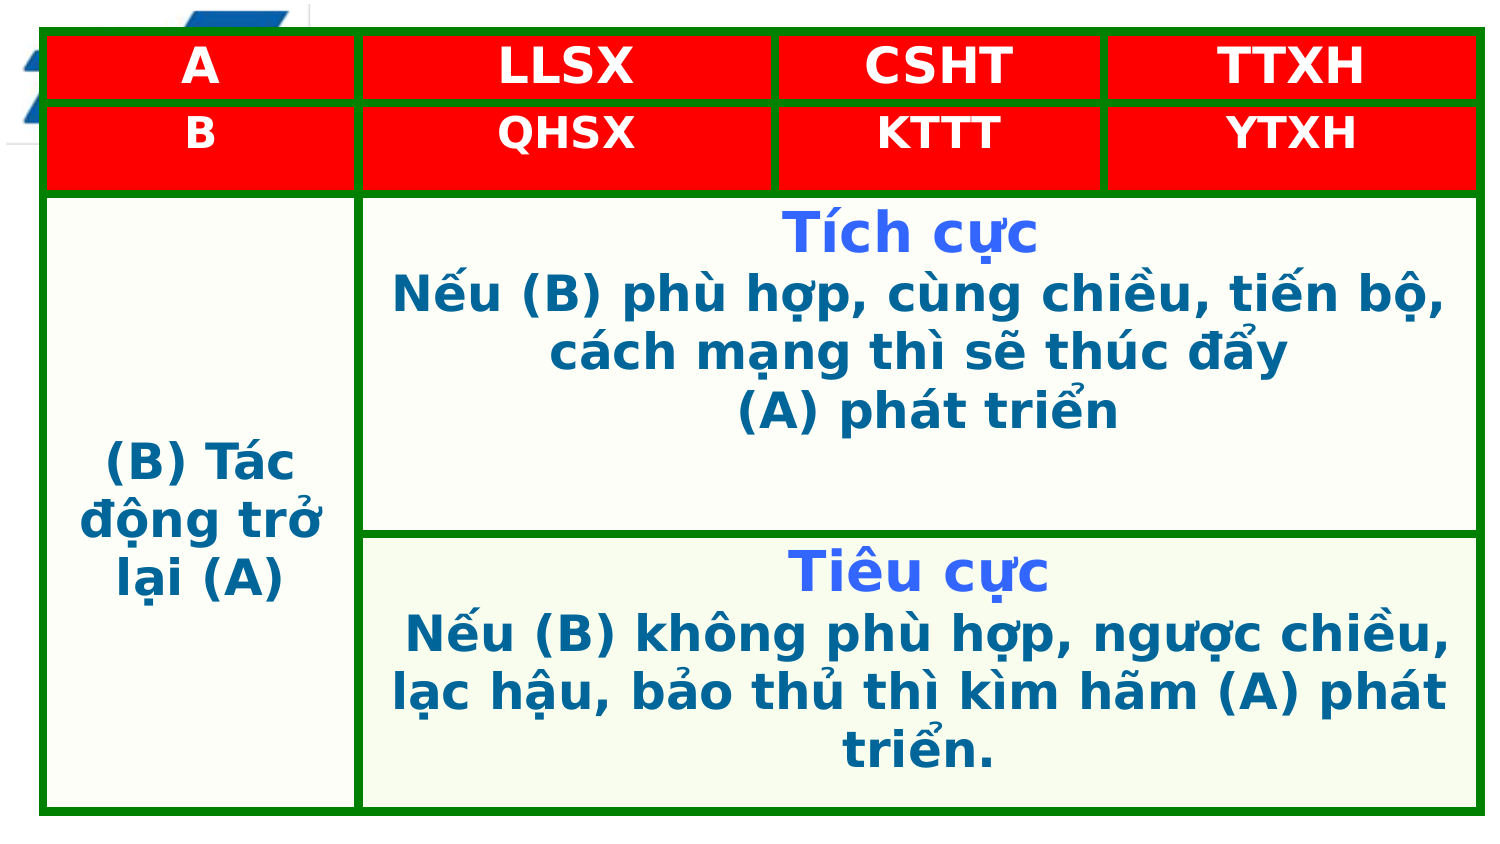

| A | LLSX | CSHT | TTXH |
| --- | --- | --- | --- |
| B | QHSX | KTTT | YTXH |
| (B) Tác động trở lại (A) | Tích cực Nếu (B) phù hợp, cùng chiều, tiến bộ, cách mạng thì sẽ thúc đẩy (A) phát triển |  |  |
|  | Tiêu cực Nếu (B) không phù hợp, ngược chiều, lạc hậu, bảo thủ thì kìm hãm (A) phát triển. |  |  |